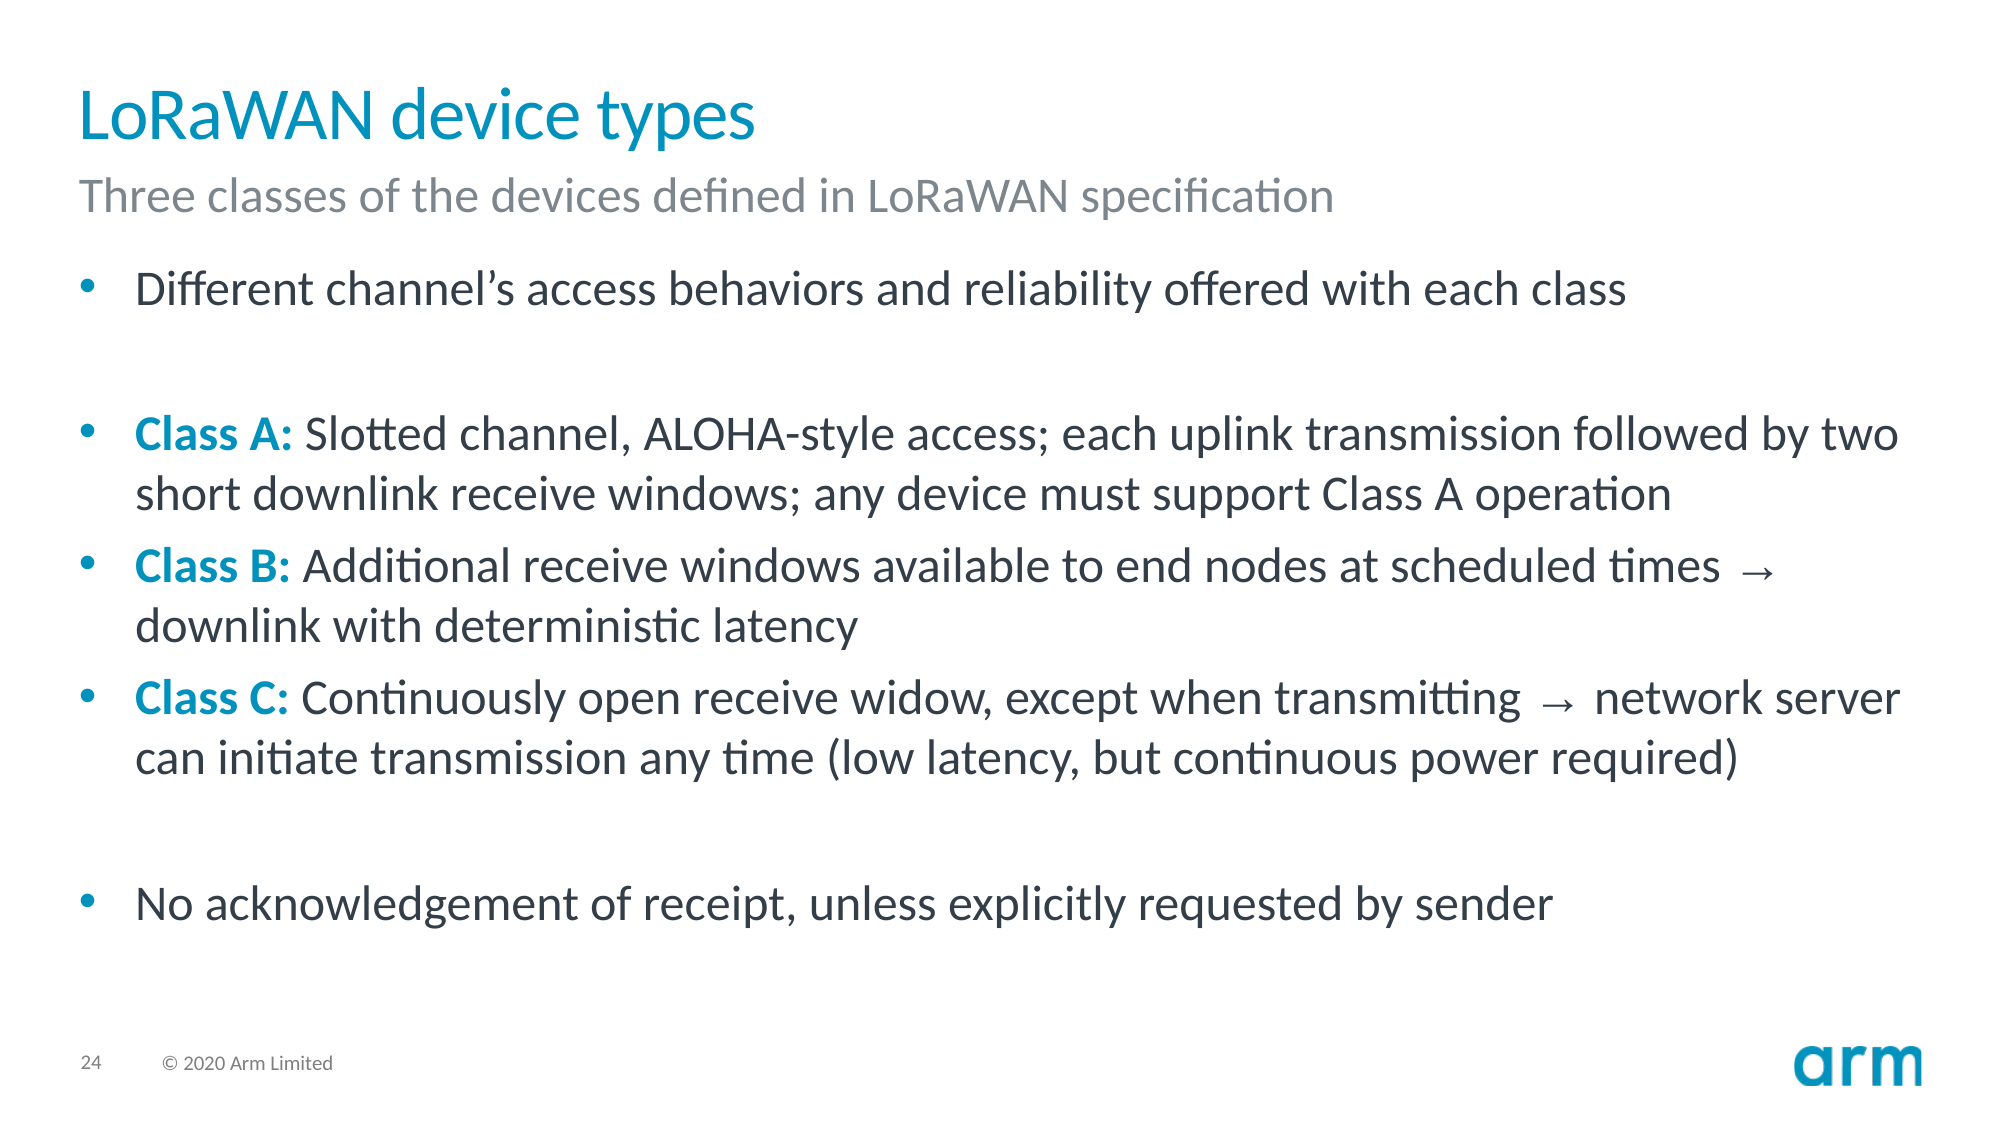

# LoRaWAN device types
Three classes of the devices defined in LoRaWAN specification
Different channel’s access behaviors and reliability offered with each class

Class A: Slotted channel, ALOHA-style access; each uplink transmission followed by two short downlink receive windows; any device must support Class A operation
Class B: Additional receive windows available to end nodes at scheduled times → downlink with deterministic latency
Class C: Continuously open receive widow, except when transmitting → network server can initiate transmission any time (low latency, but continuous power required)

No acknowledgement of receipt, unless explicitly requested by sender